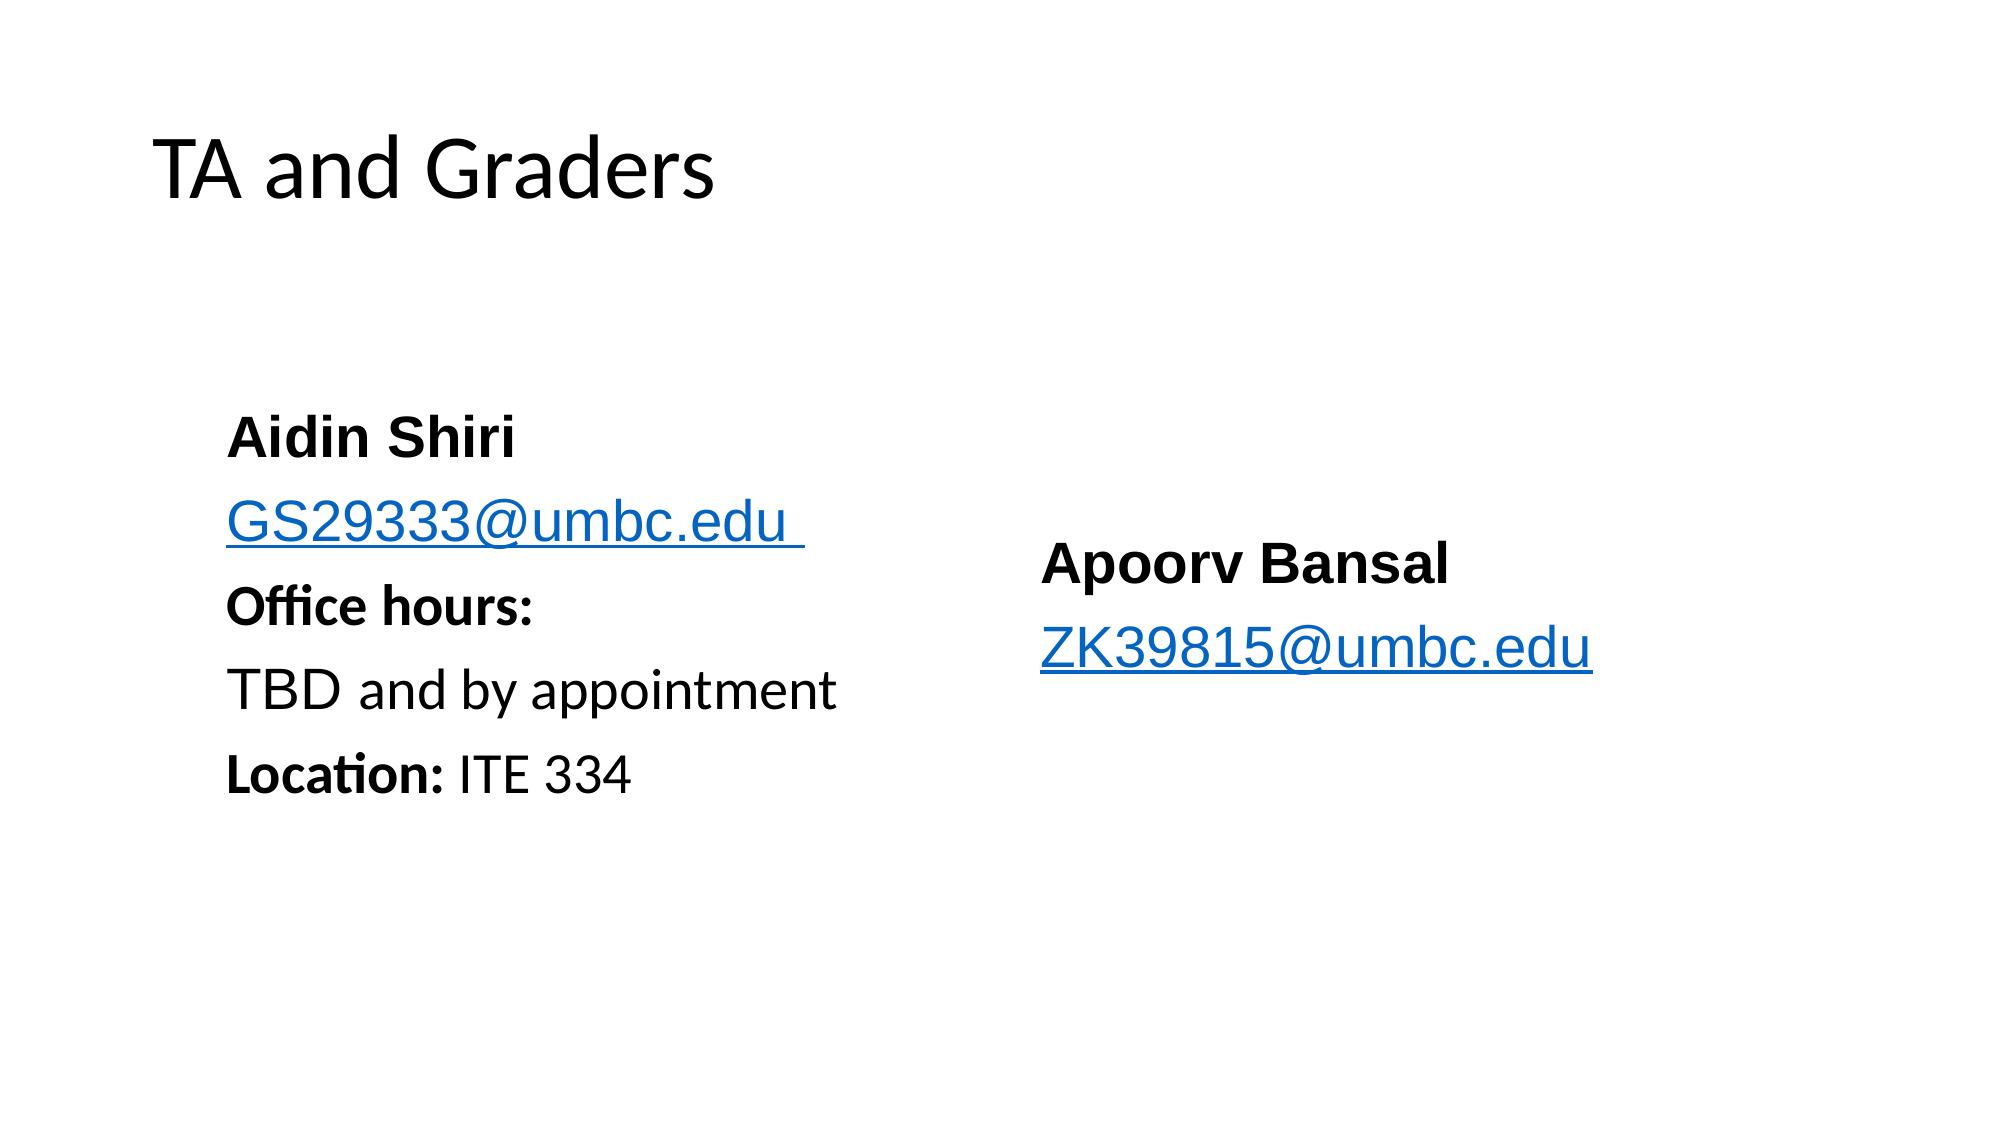

# TA and Graders
Apoorv Bansal
ZK39815@umbc.edu

Aidin Shiri
GS29333@umbc.edu
Office hours:
TBD and by appointment
Location: ITE 334